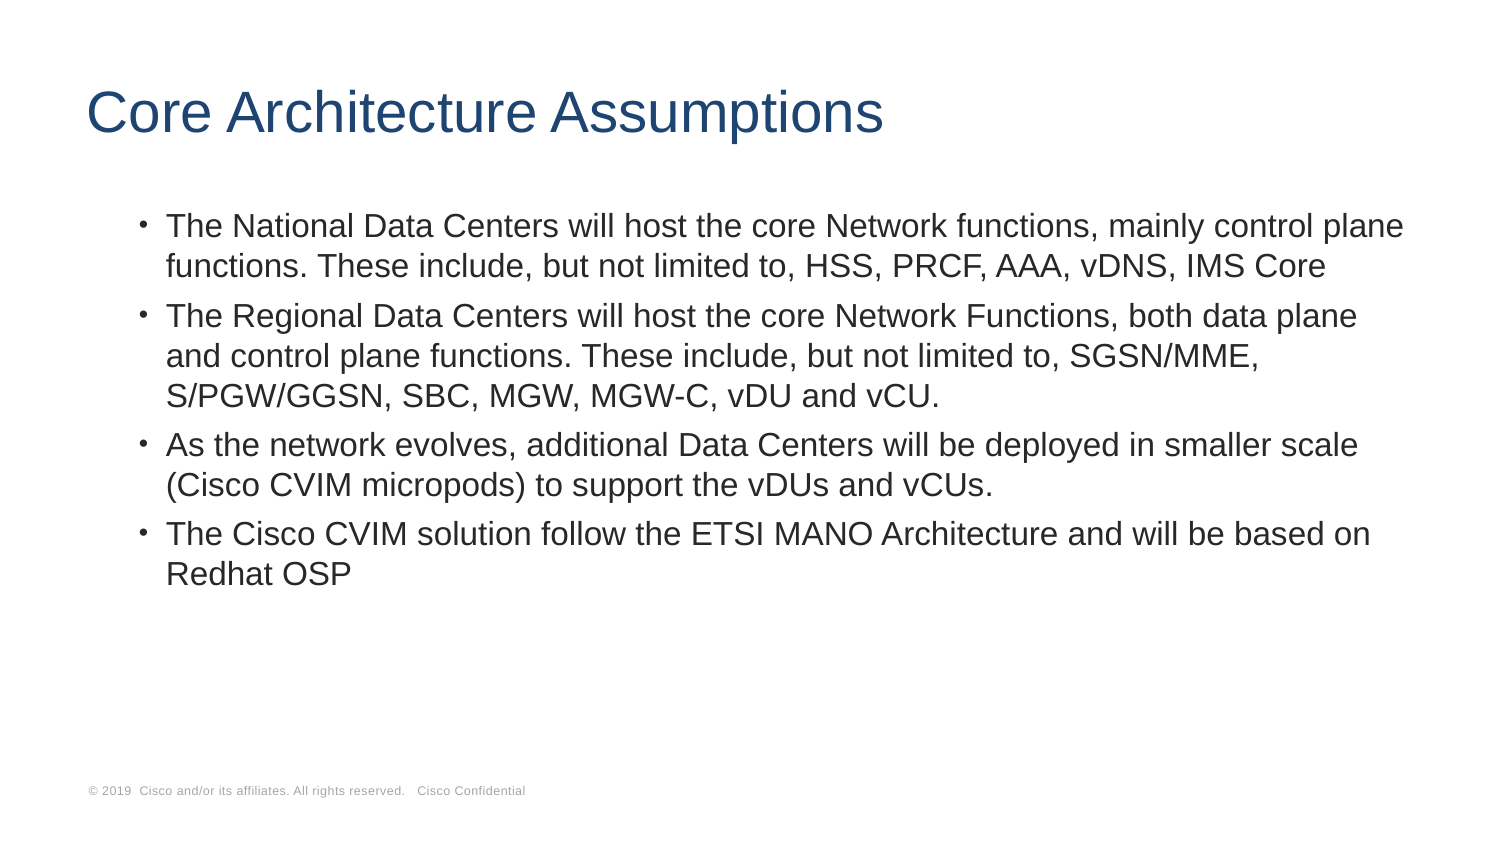

# Core Architecture Assumptions
The National Data Centers will host the core Network functions, mainly control plane functions. These include, but not limited to, HSS, PRCF, AAA, vDNS, IMS Core
The Regional Data Centers will host the core Network Functions, both data plane and control plane functions. These include, but not limited to, SGSN/MME, S/PGW/GGSN, SBC, MGW, MGW-C, vDU and vCU.
As the network evolves, additional Data Centers will be deployed in smaller scale (Cisco CVIM micropods) to support the vDUs and vCUs.
The Cisco CVIM solution follow the ETSI MANO Architecture and will be based on Redhat OSP